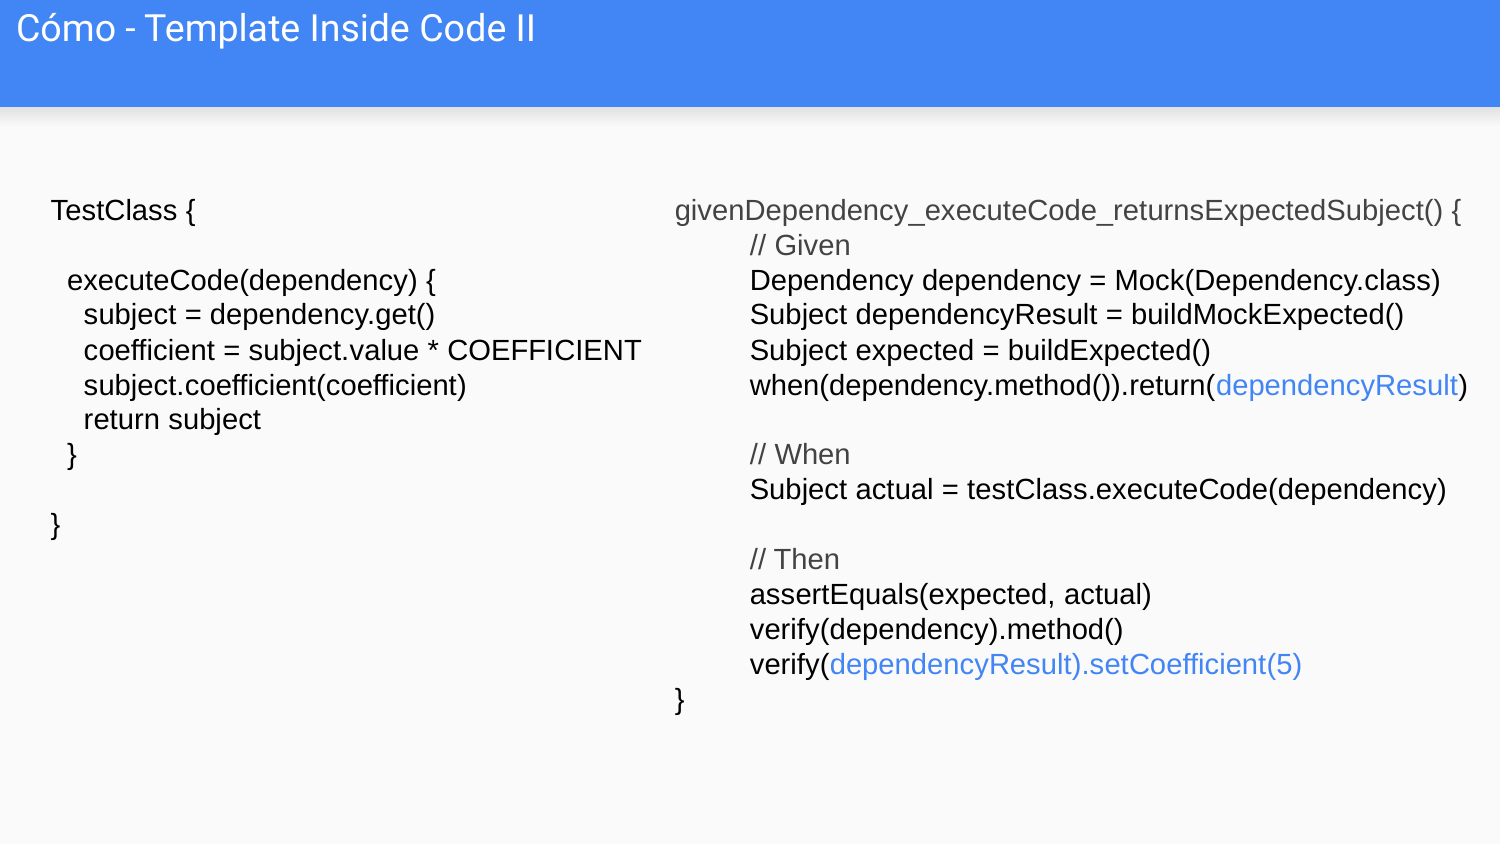

# Cómo - Template Inside Code II
TestClass {

  executeCode(dependency) {
    subject = dependency.get()
    coefficient = subject.value * COEFFICIENT
    subject.coefficient(coefficient)
    return subject
  }

}
givenDependency_executeCode_returnsExpectedSubject() {
// Given
Dependency dependency = Mock(Dependency.class)
Subject dependencyResult = buildMockExpected()
Subject expected = buildExpected()
when(dependency.method()).return(dependencyResult)

// When
Subject actual = testClass.executeCode(dependency)

// Then
assertEquals(expected, actual)
verify(dependency).method()
verify(dependencyResult).setCoefficient(5)
}